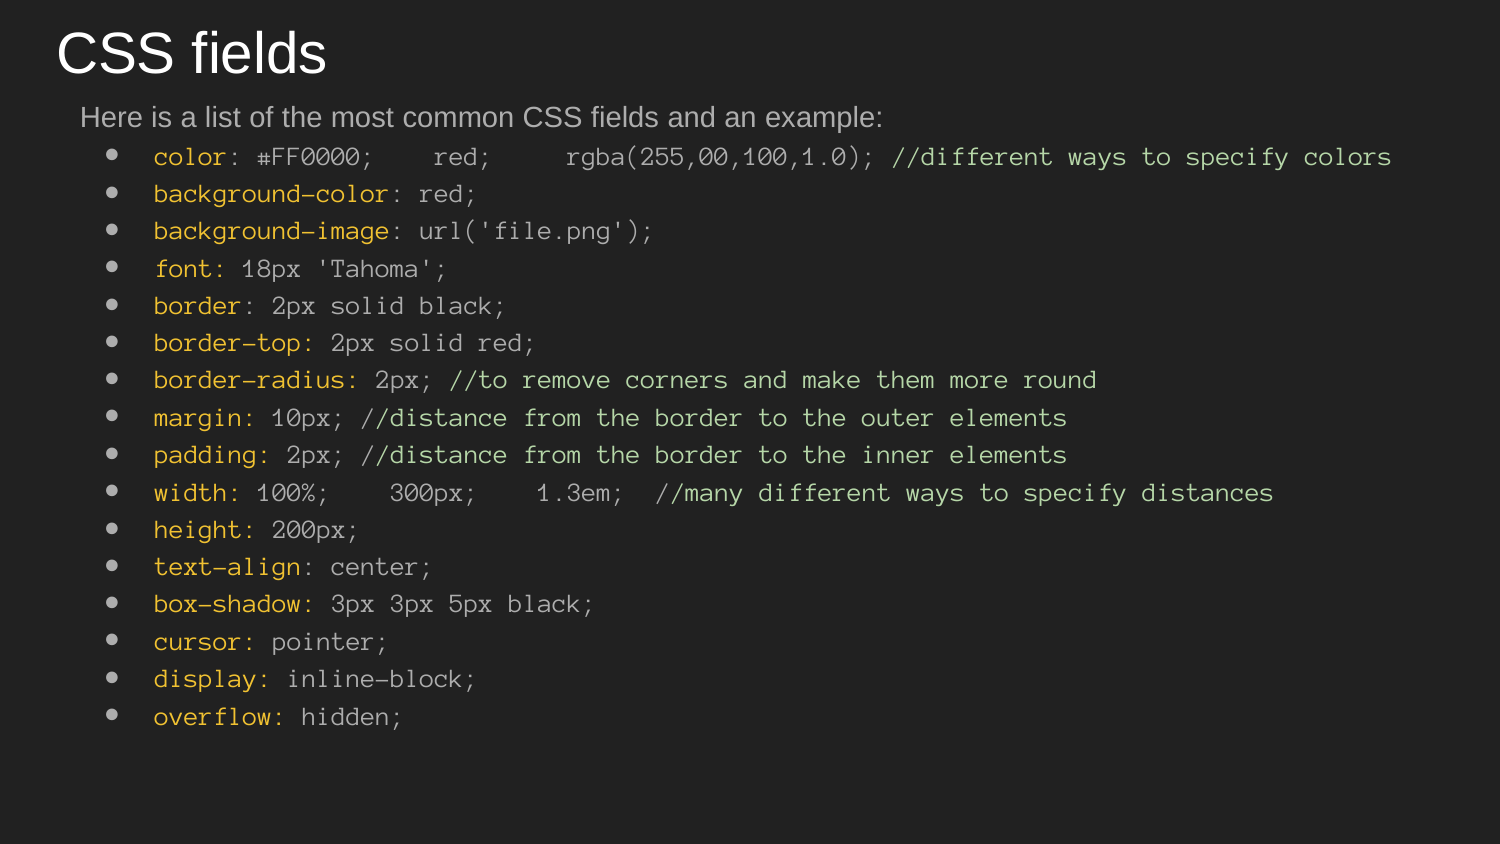

# CSS fields
Here is a list of the most common CSS fields and an example:
color: #FF0000;    red;     rgba(255,00,100,1.0); //different ways to specify colors
background-color: red;
background-image: url('file.png');
font: 18px 'Tahoma';
border: 2px solid black;
border-top: 2px solid red;
border-radius: 2px; //to remove corners and make them more round
margin: 10px; //distance from the border to the outer elements
padding: 2px; //distance from the border to the inner elements
width: 100%;    300px;    1.3em;  //many different ways to specify distances
height: 200px;
text-align: center;
box-shadow: 3px 3px 5px black;
cursor: pointer;
display: inline-block;
overflow: hidden;